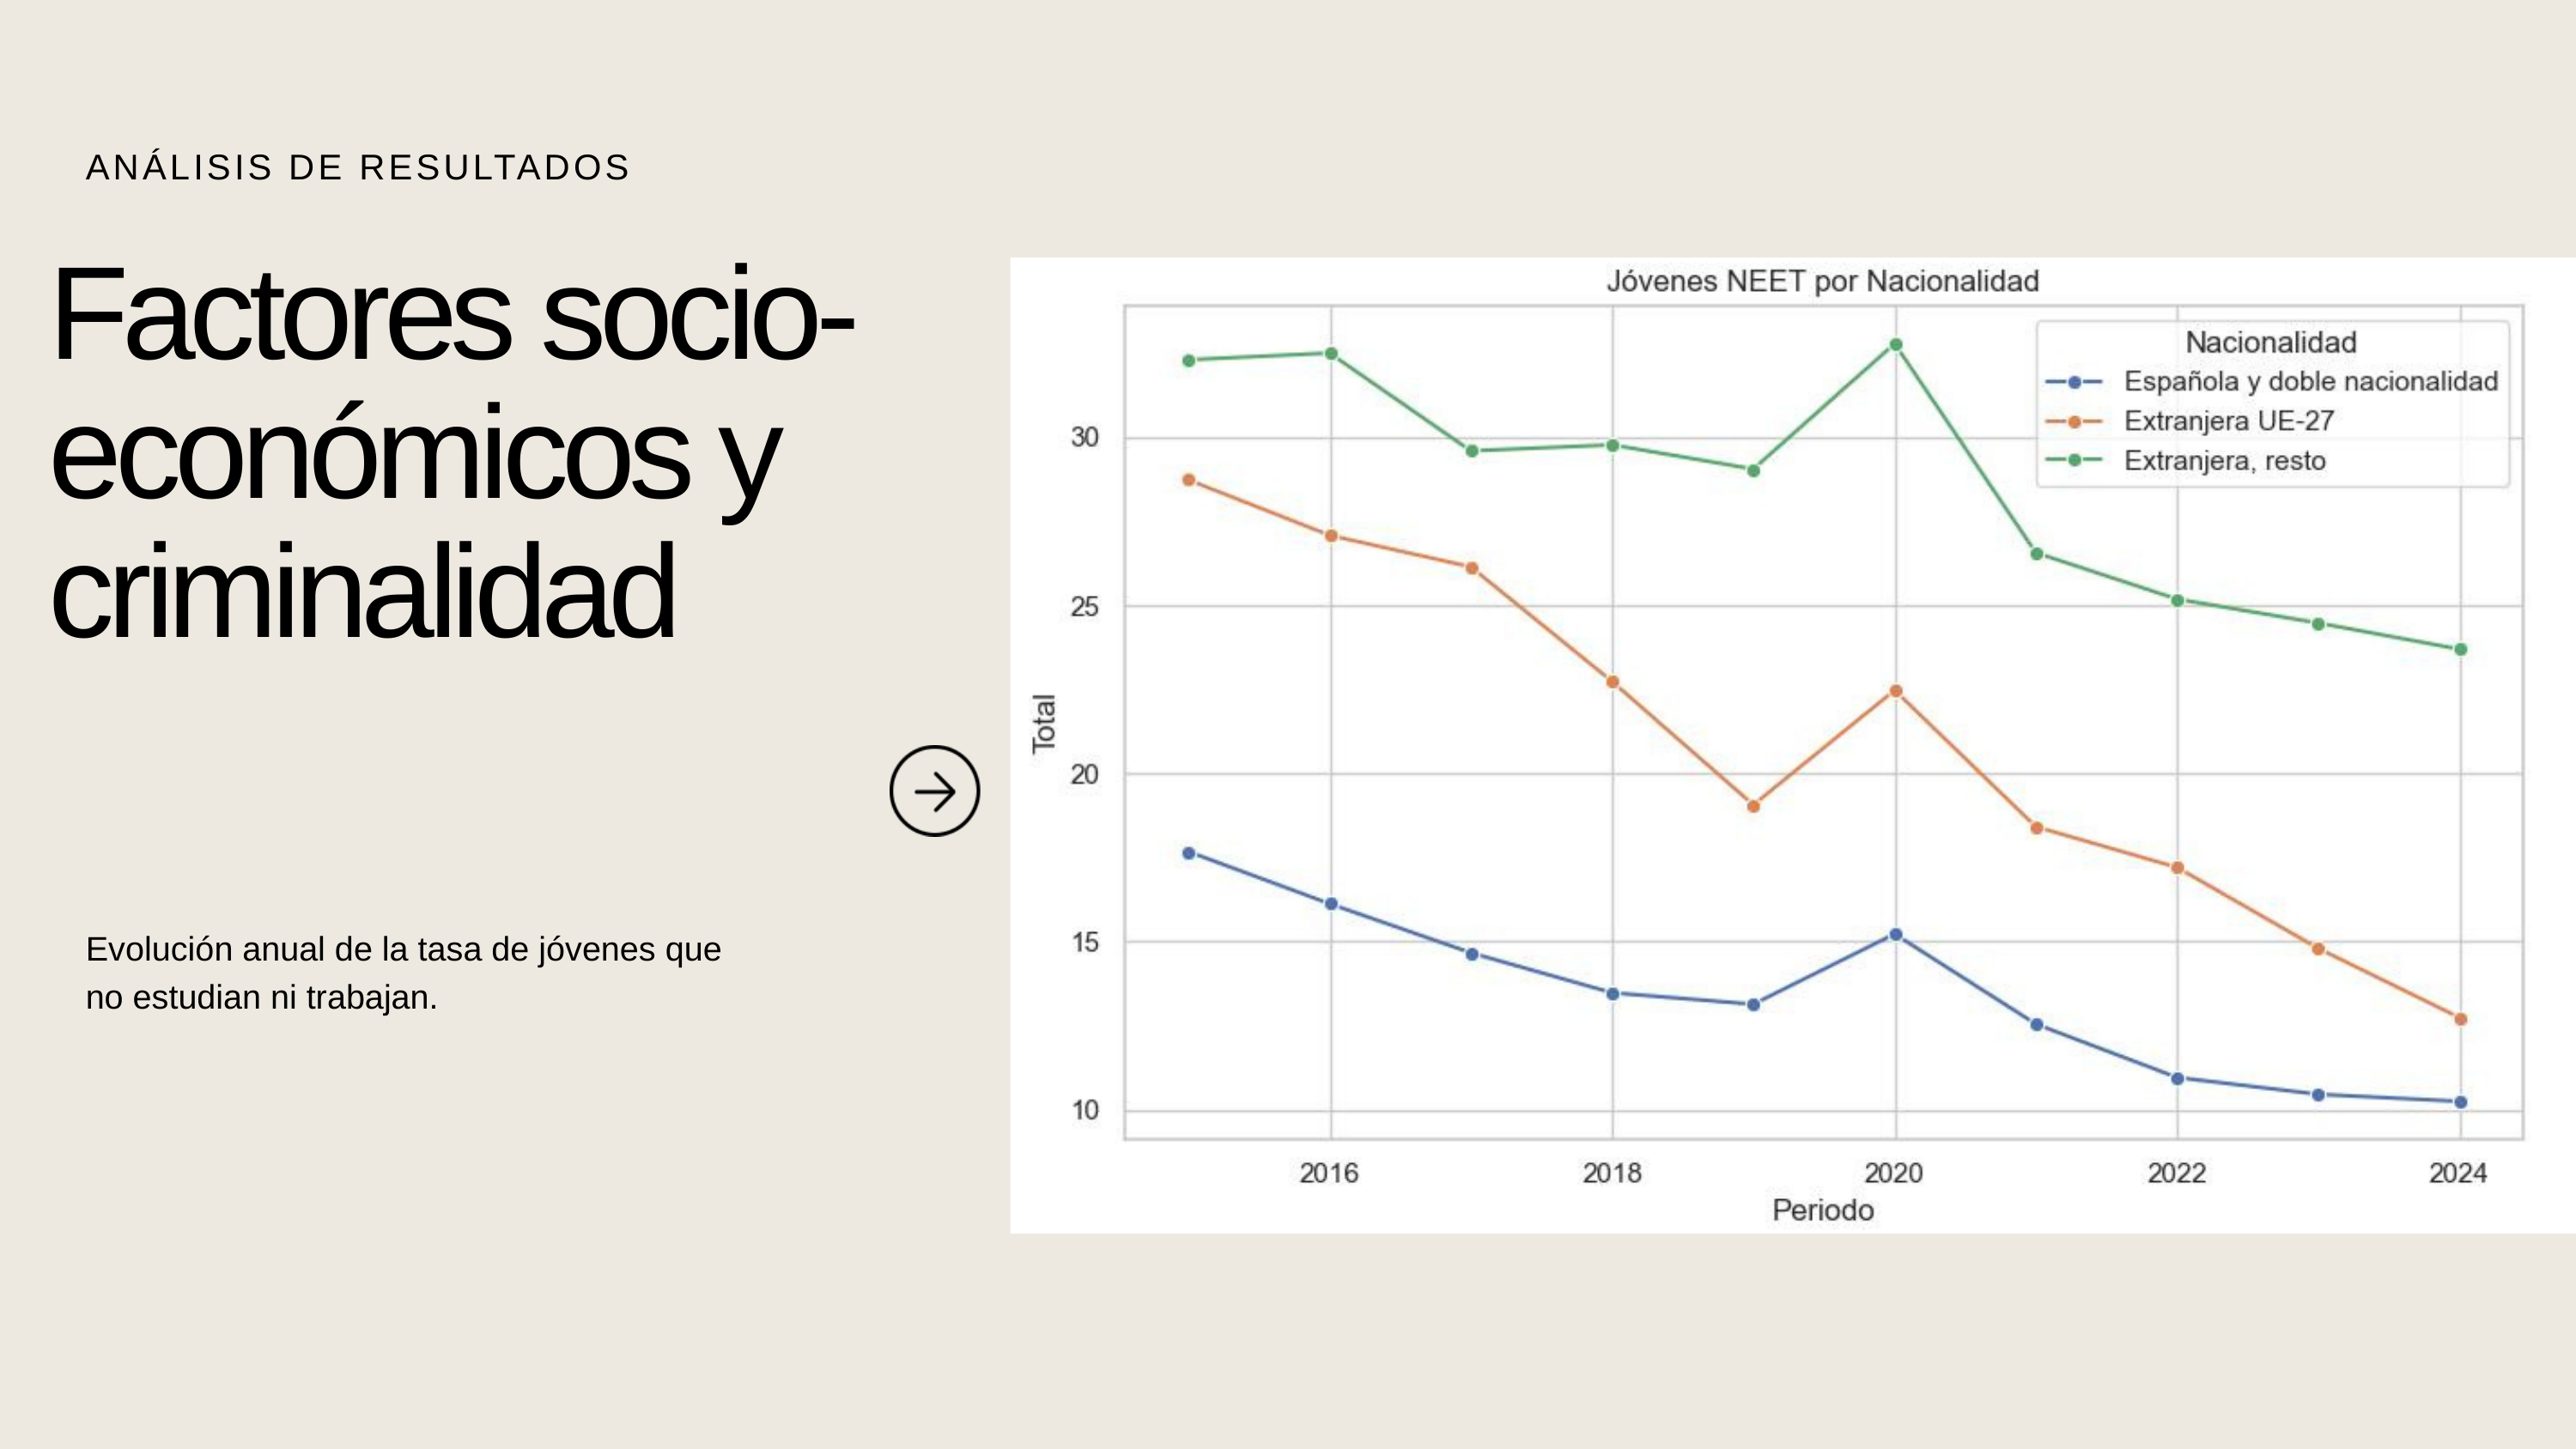

ANÁLISIS DE RESULTADOS
Factores socio-económicos y criminalidad

Evolución anual de la tasa de jóvenes que no estudian ni trabajan.